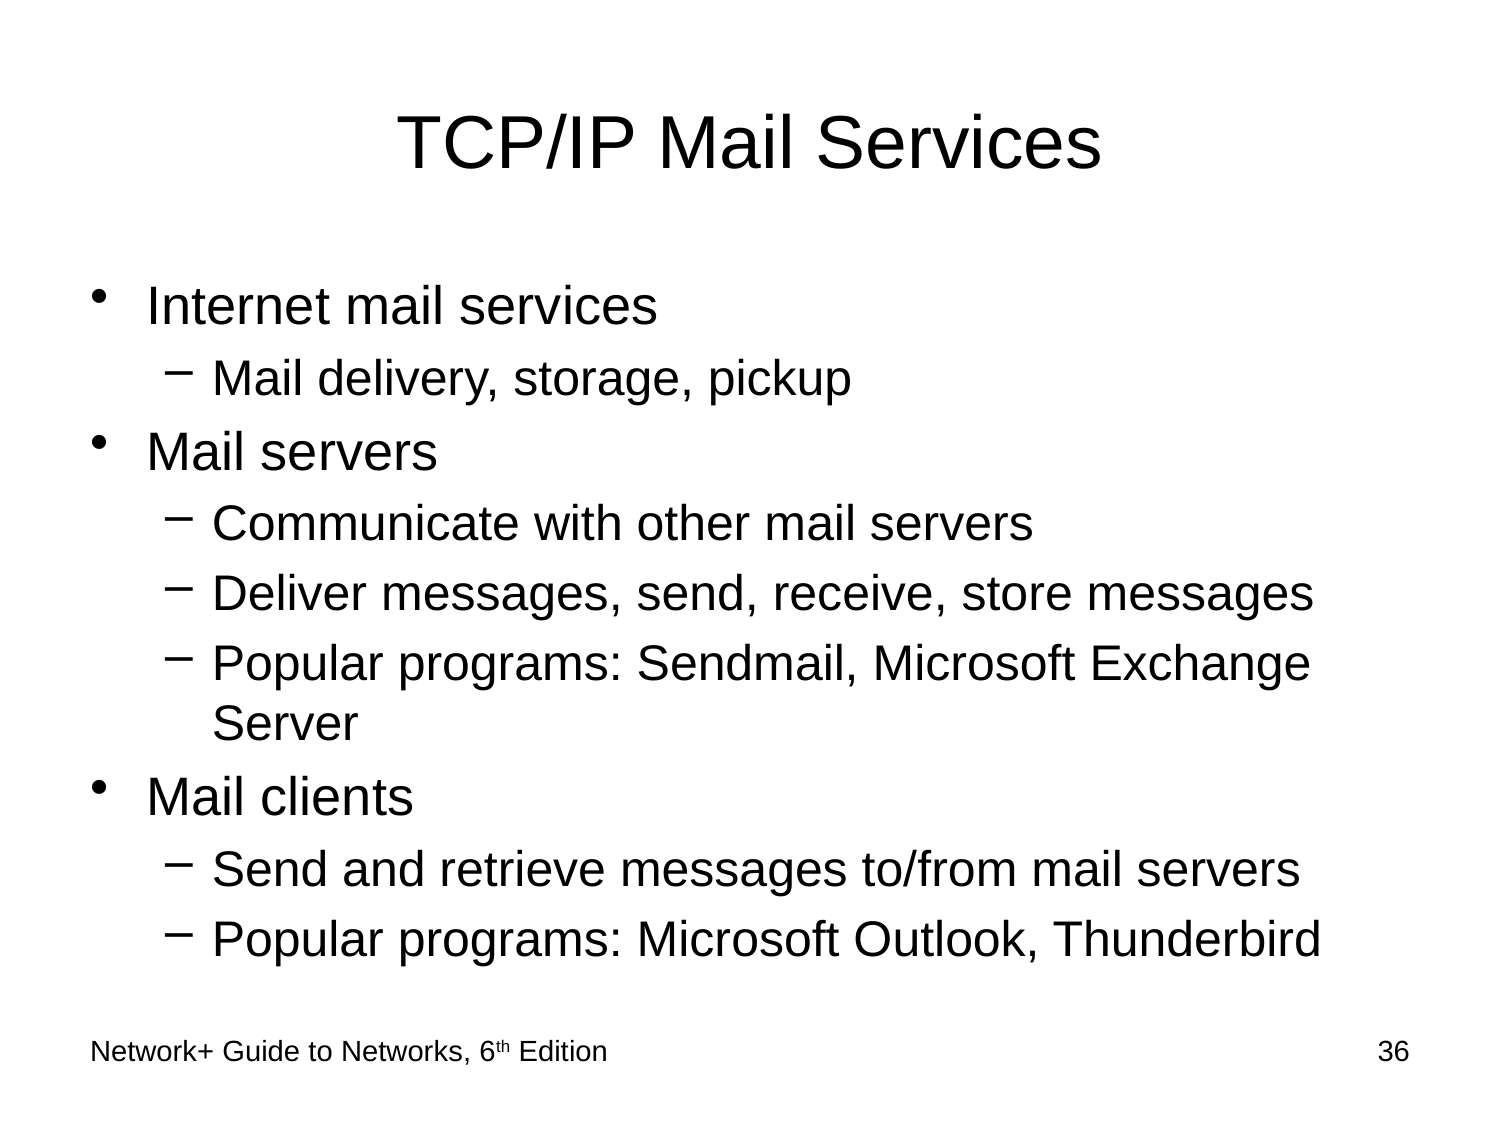

# TCP/IP Mail Services
Internet mail services
Mail delivery, storage, pickup
Mail servers
Communicate with other mail servers
Deliver messages, send, receive, store messages
Popular programs: Sendmail, Microsoft Exchange Server
Mail clients
Send and retrieve messages to/from mail servers
Popular programs: Microsoft Outlook, Thunderbird

Network+ Guide to Networks, 6th Edition
36